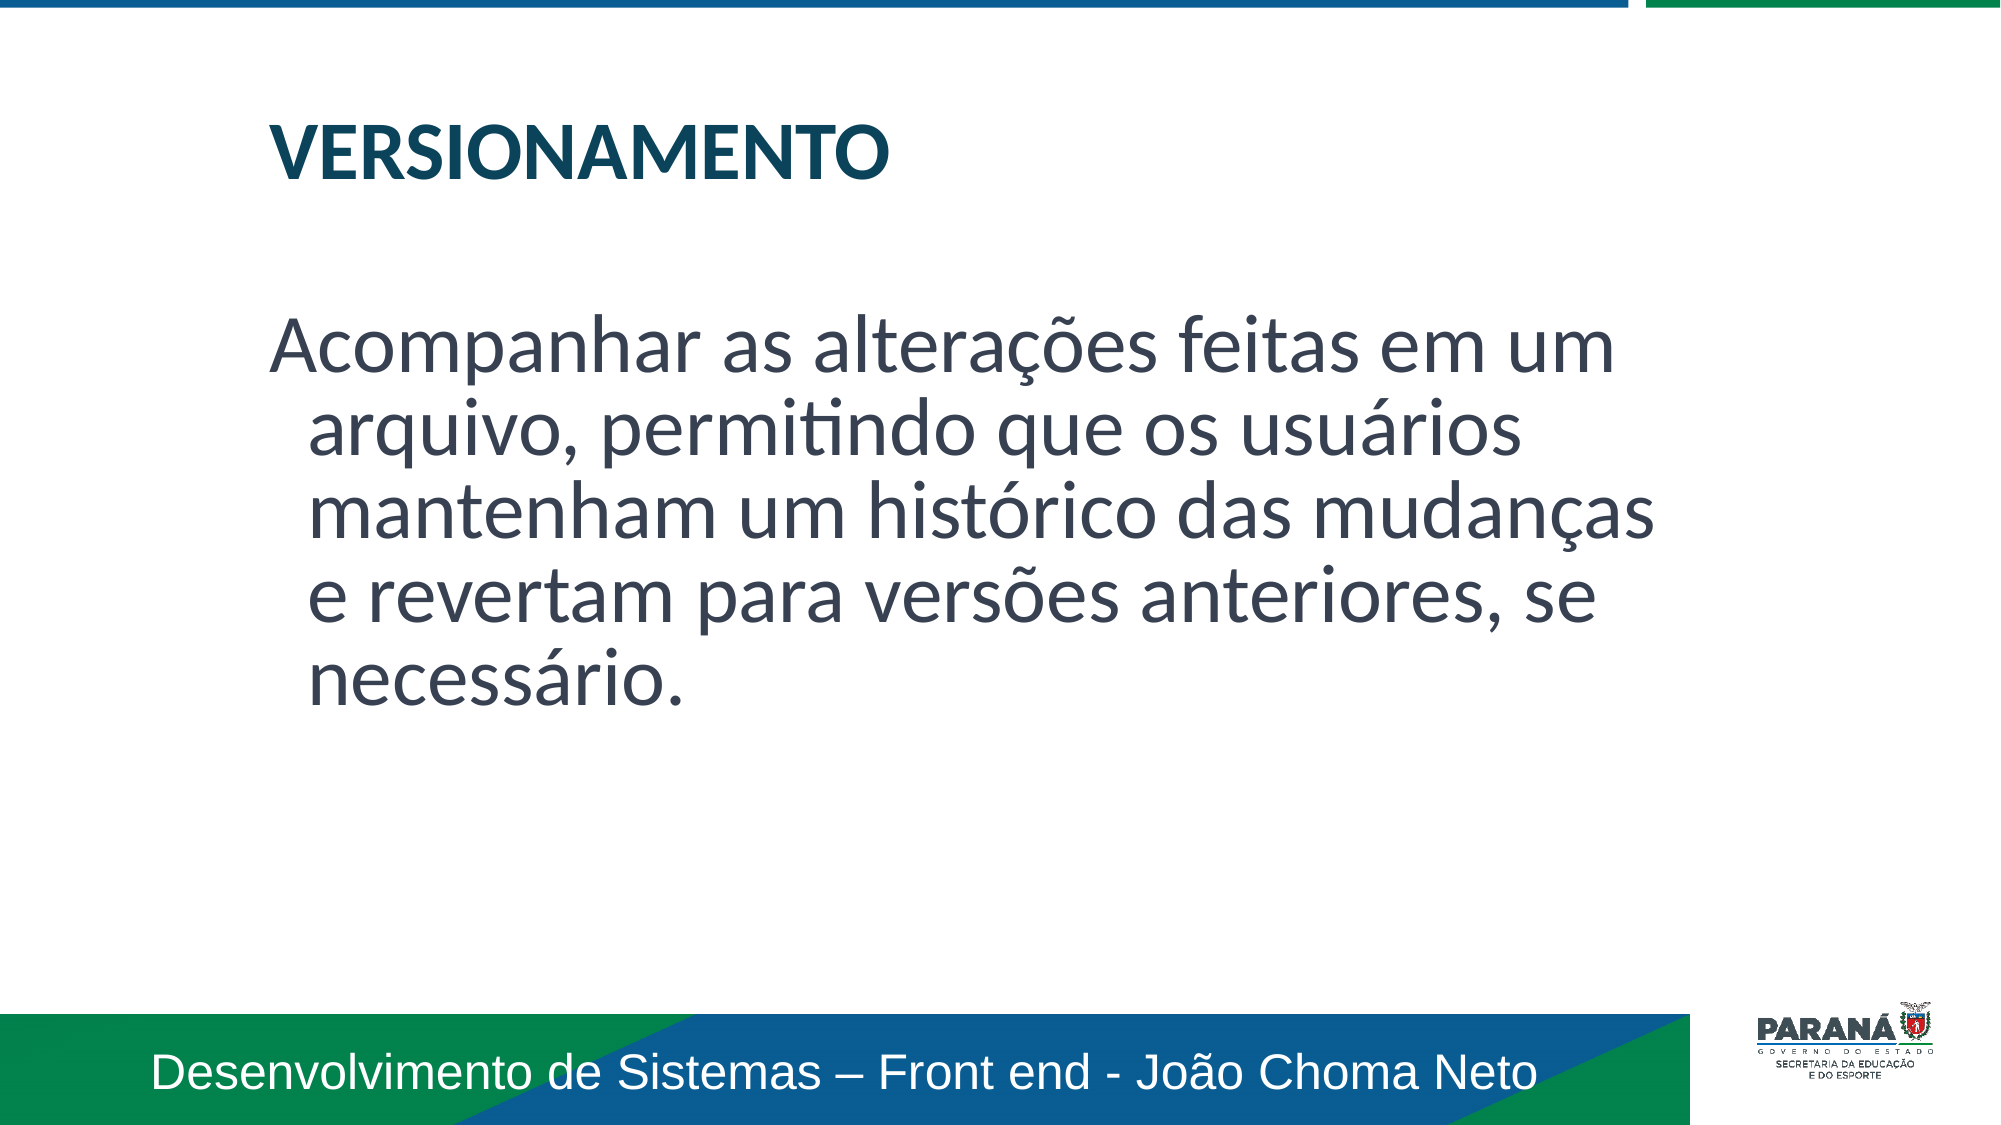

VERSIONAMENTO
Acompanhar as alterações feitas em um arquivo, permitindo que os usuários mantenham um histórico das mudanças e revertam para versões anteriores, se necessário.